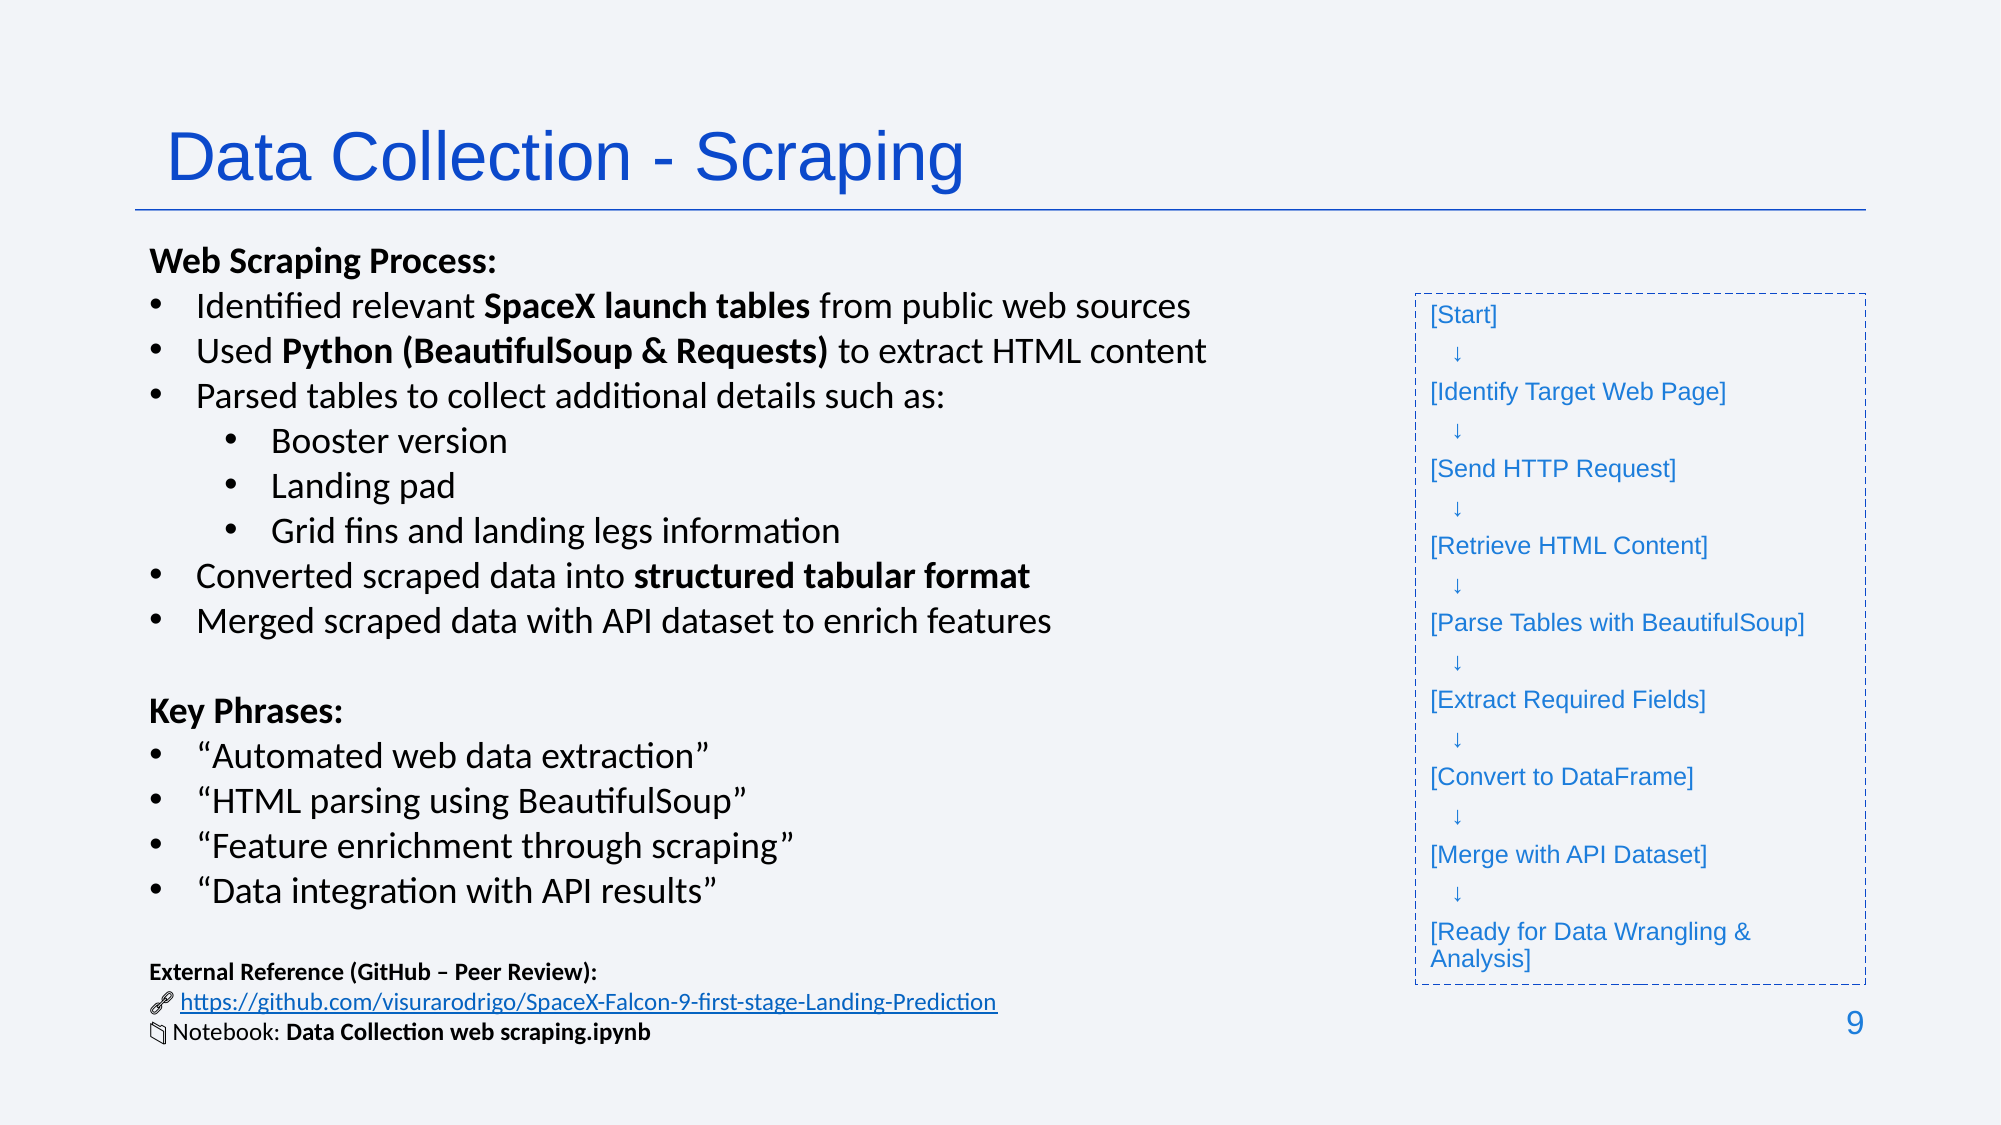

Data Collection - Scraping
Web Scraping Process:
Identified relevant SpaceX launch tables from public web sources
Used Python (BeautifulSoup & Requests) to extract HTML content
Parsed tables to collect additional details such as:
Booster version
Landing pad
Grid fins and landing legs information
Converted scraped data into structured tabular format
Merged scraped data with API dataset to enrich features

Key Phrases:
“Automated web data extraction”
“HTML parsing using BeautifulSoup”
“Feature enrichment through scraping”
“Data integration with API results”

External Reference (GitHub – Peer Review):
🔗 https://github.com/visurarodrigo/SpaceX-Falcon-9-first-stage-Landing-Prediction
📁 Notebook: Data Collection web scraping.ipynb
[Start]
   ↓
[Identify Target Web Page]
   ↓
[Send HTTP Request]
   ↓
[Retrieve HTML Content]
   ↓
[Parse Tables with BeautifulSoup]
   ↓
[Extract Required Fields]
   ↓
[Convert to DataFrame]
   ↓
[Merge with API Dataset]
   ↓
[Ready for Data Wrangling & Analysis]
9